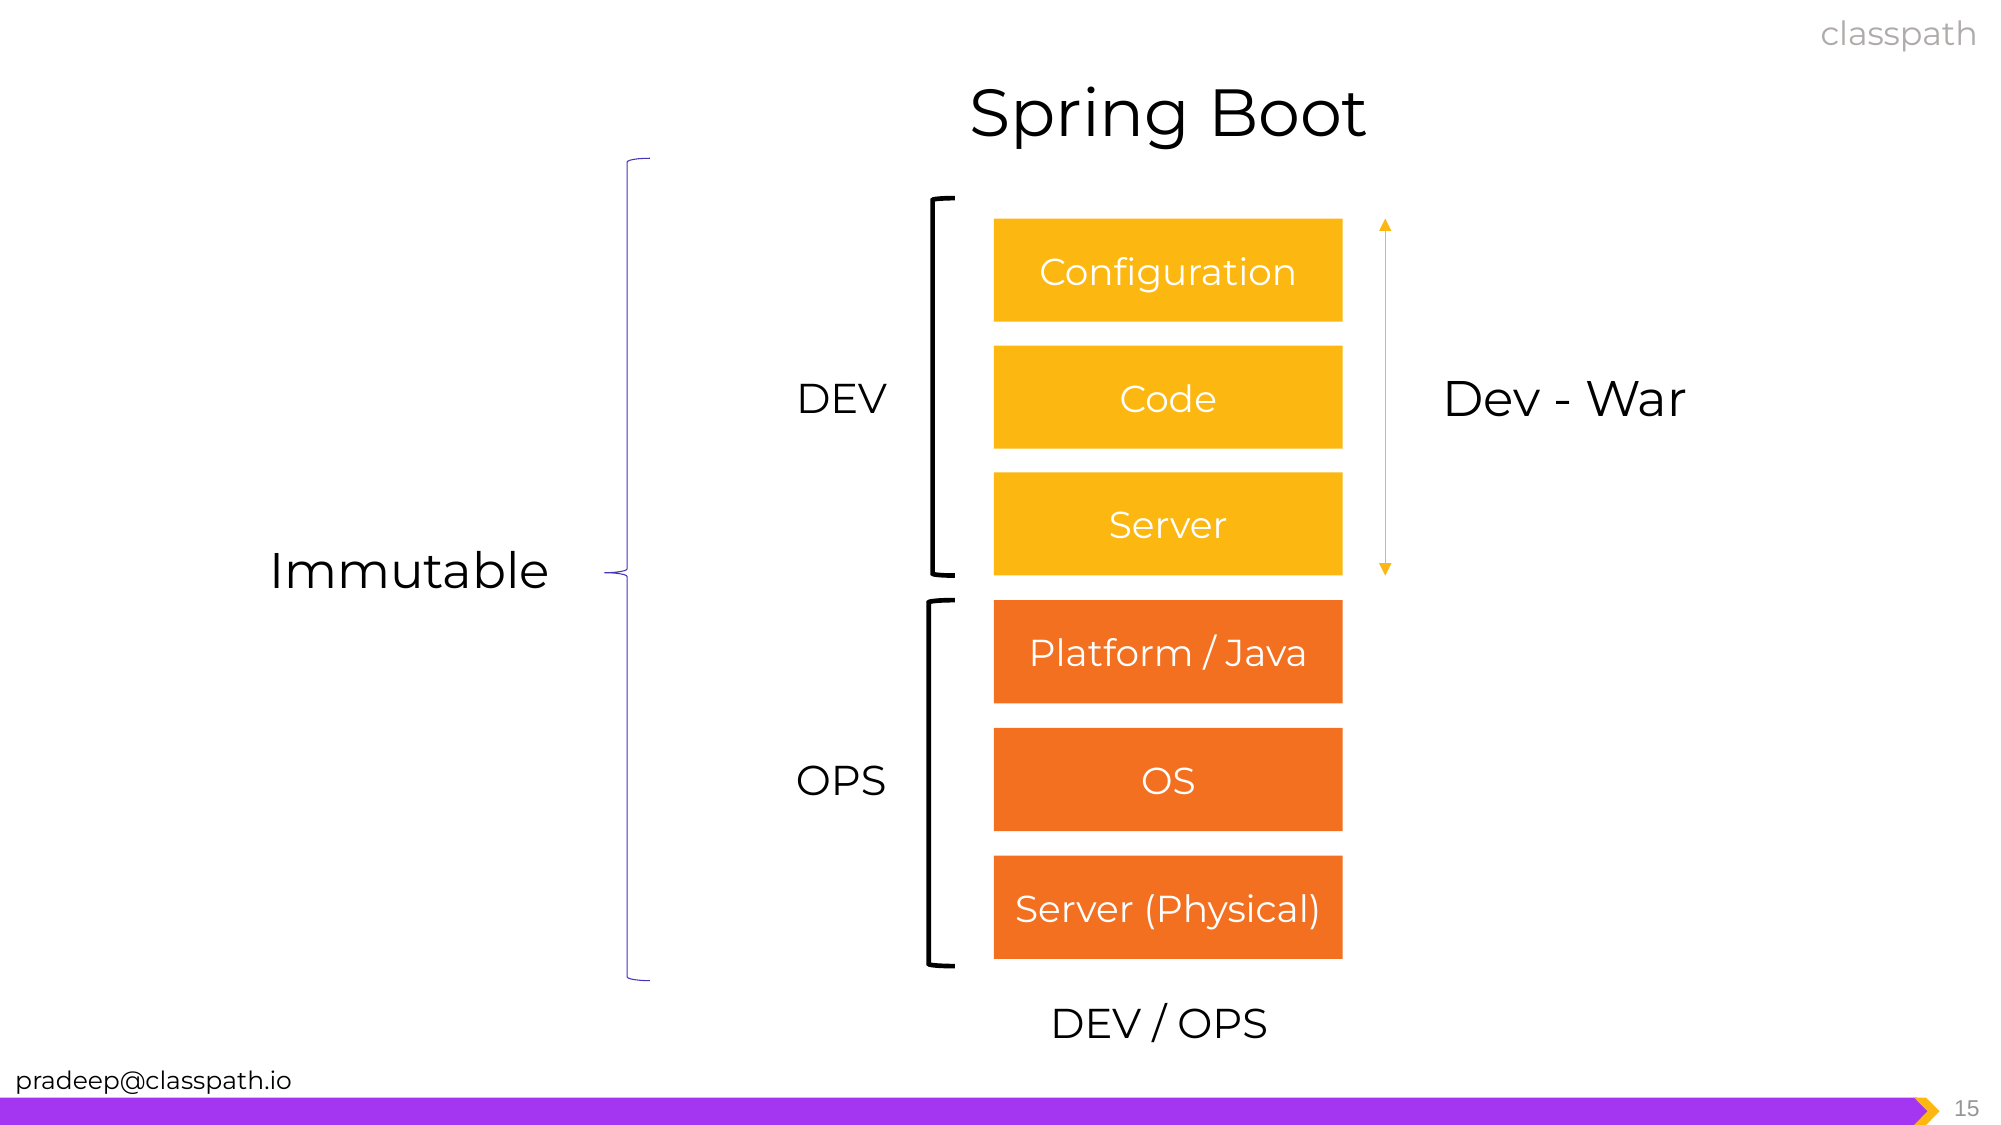

Spring Boot

Configuration
Code
Dev - War
DEV
Server
Immutable

Platform / Java
OS
OPS
Server (Physical)
DEV / OPS
15